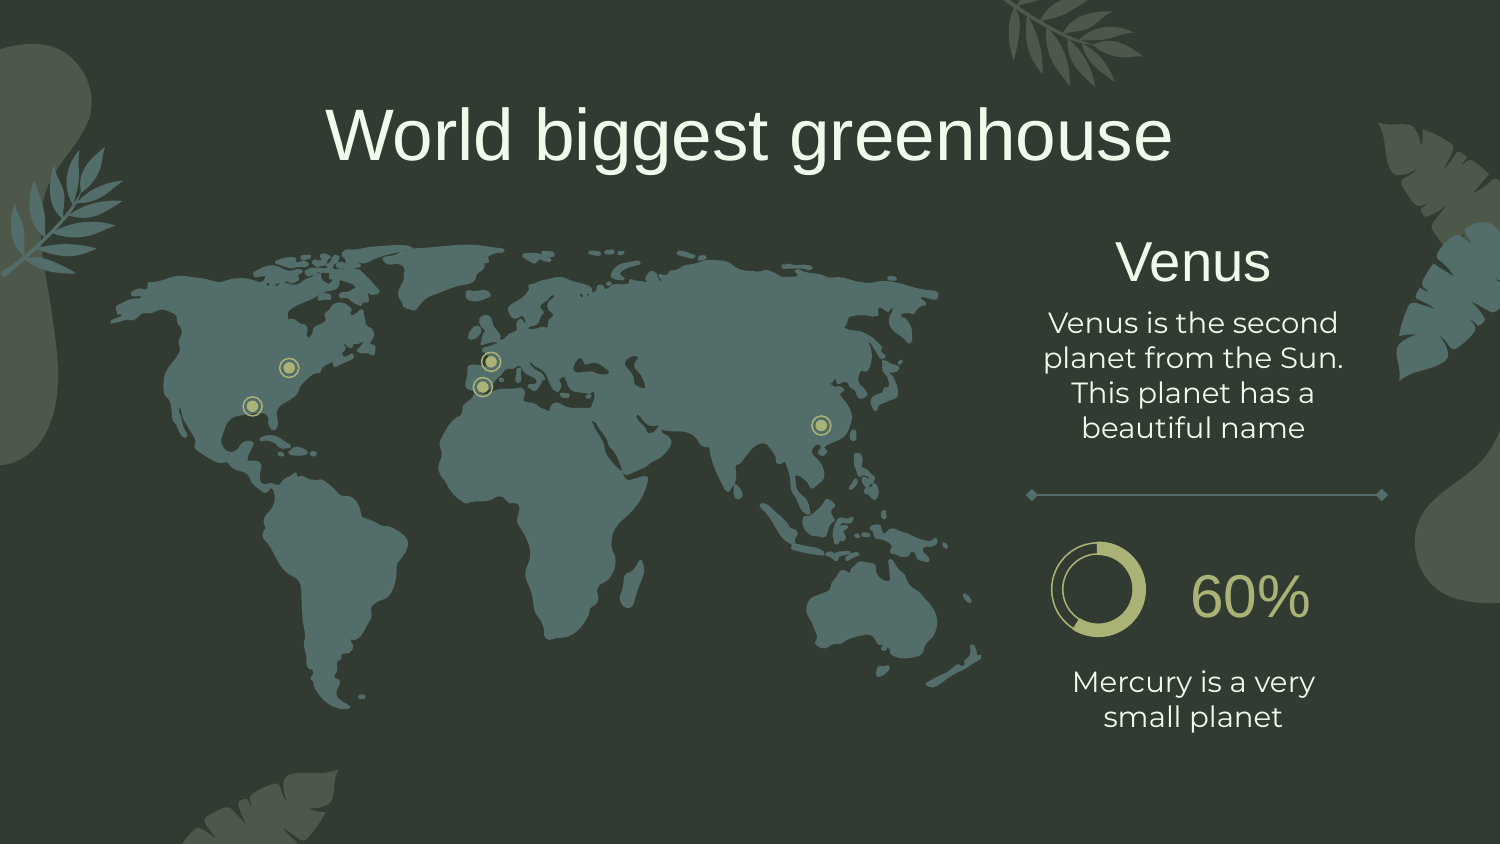

# World biggest greenhouse

Venus
Venus is the second planet from the Sun. This planet has a beautiful name

60%

Mercury is a very small planet